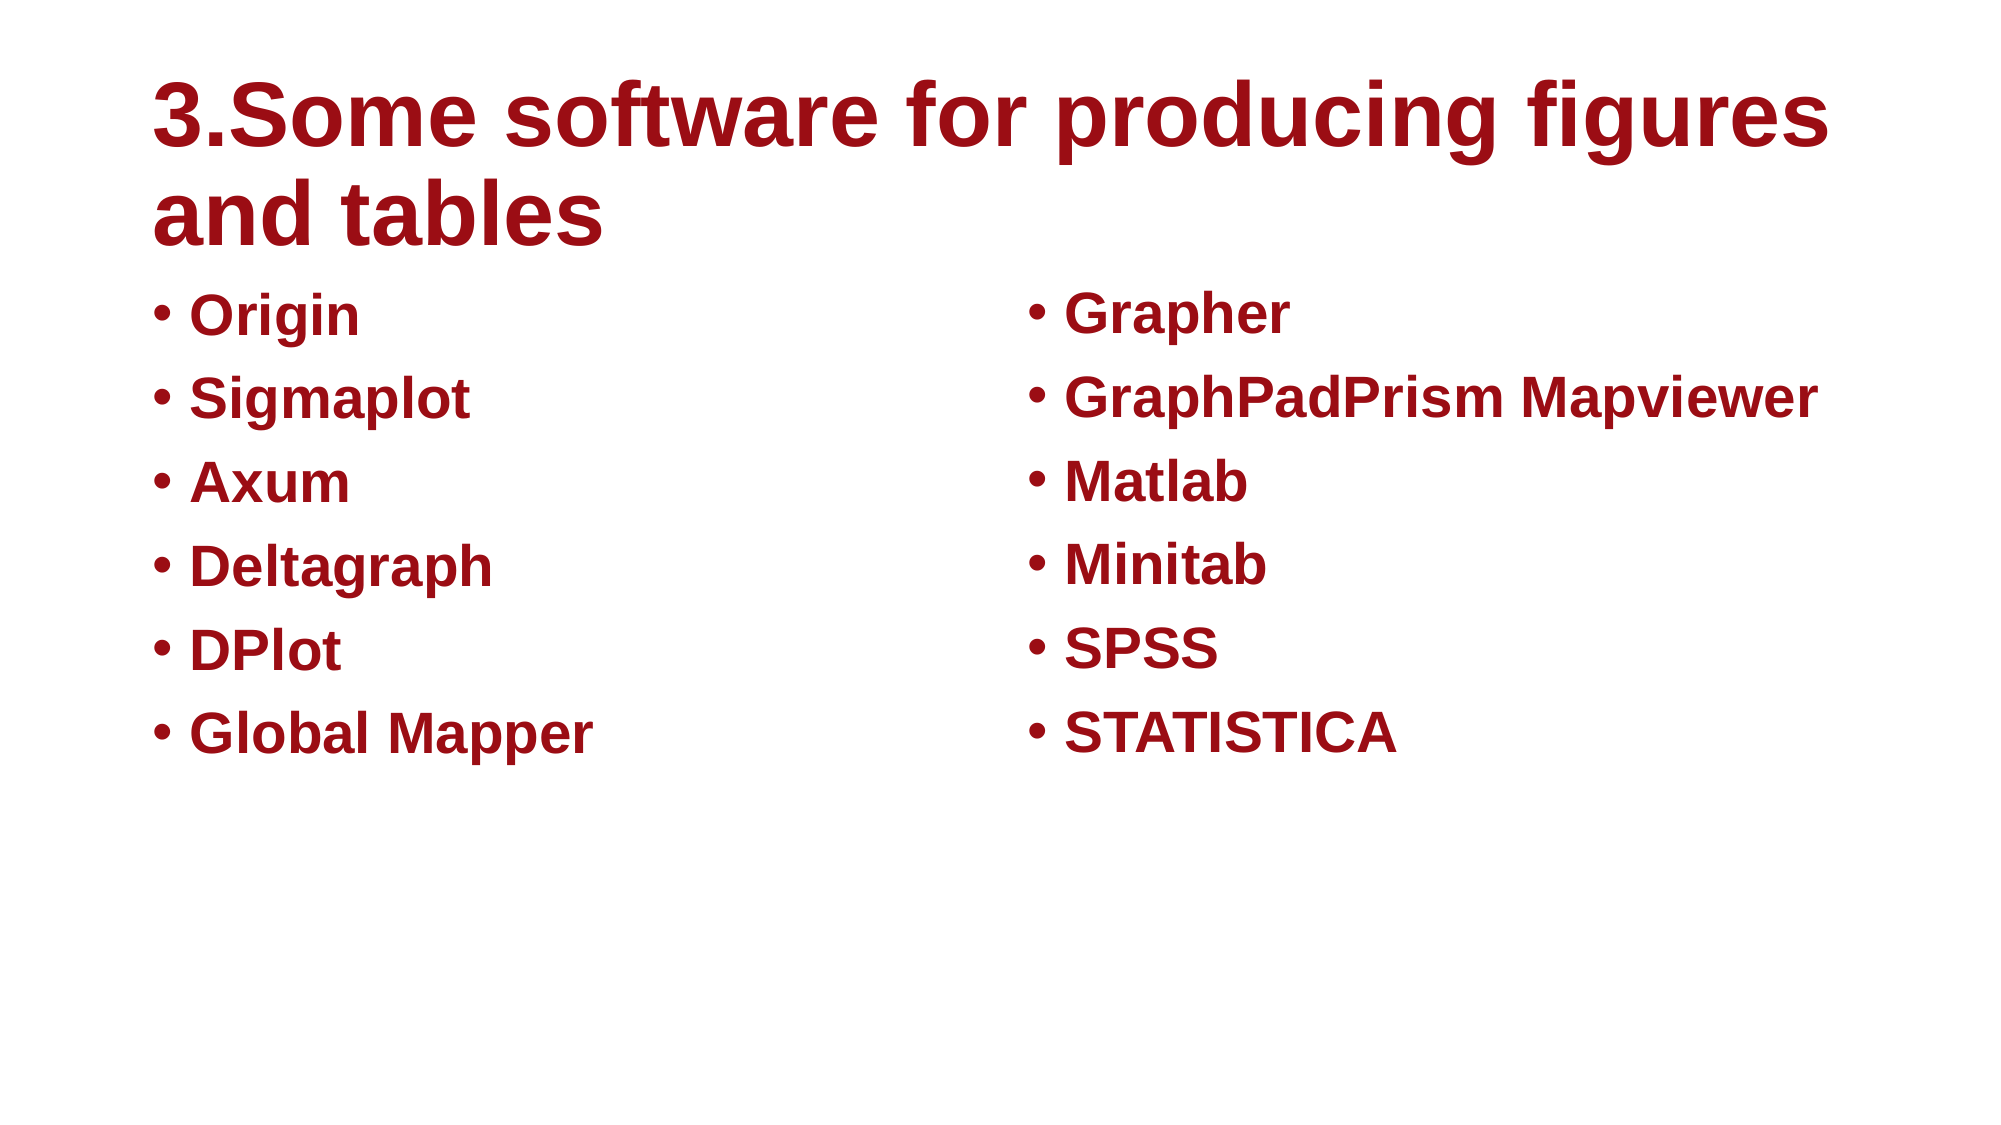

# 3.Some software for producing figures and tables

Grapher
GraphPadPrism Mapviewer
Matlab
Minitab
SPSS
STATISTICA

Origin
Sigmaplot
Axum
Deltagraph
DPlot
Global Mapper